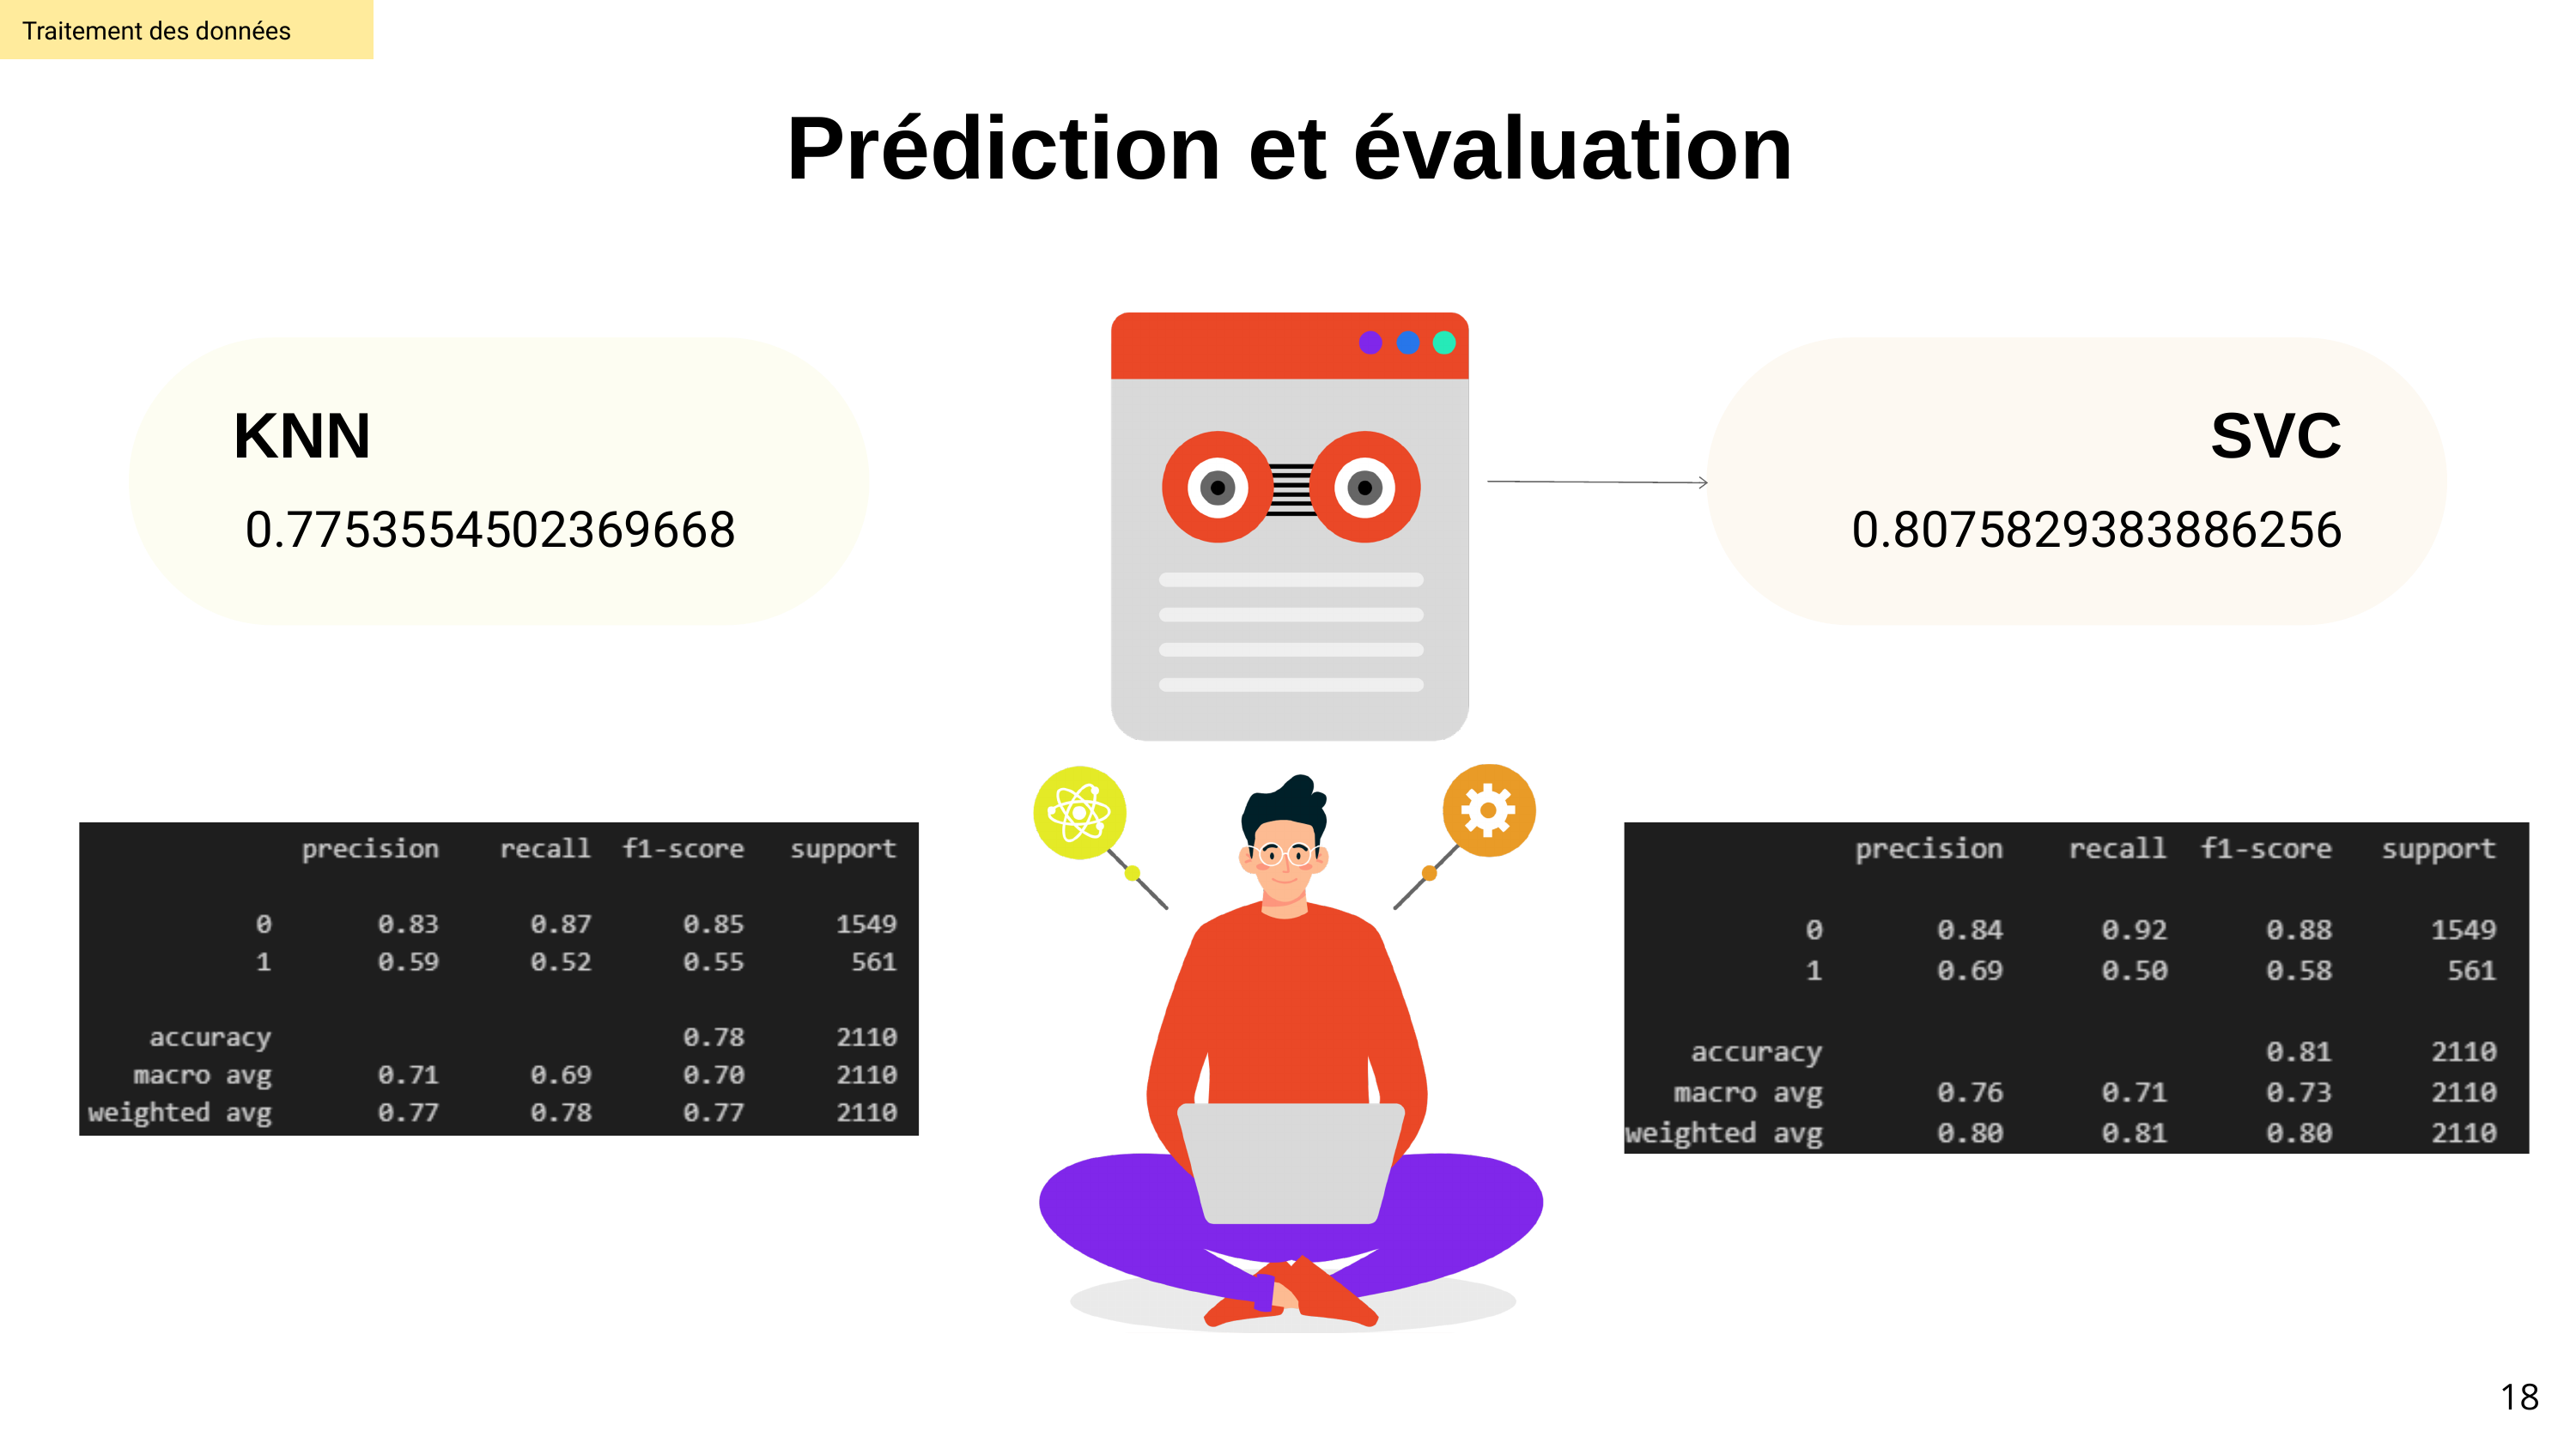

Traitement des données
Prédiction et évaluation

SVC
KNN

0.8075829383886256
 0.7753554502369668

18